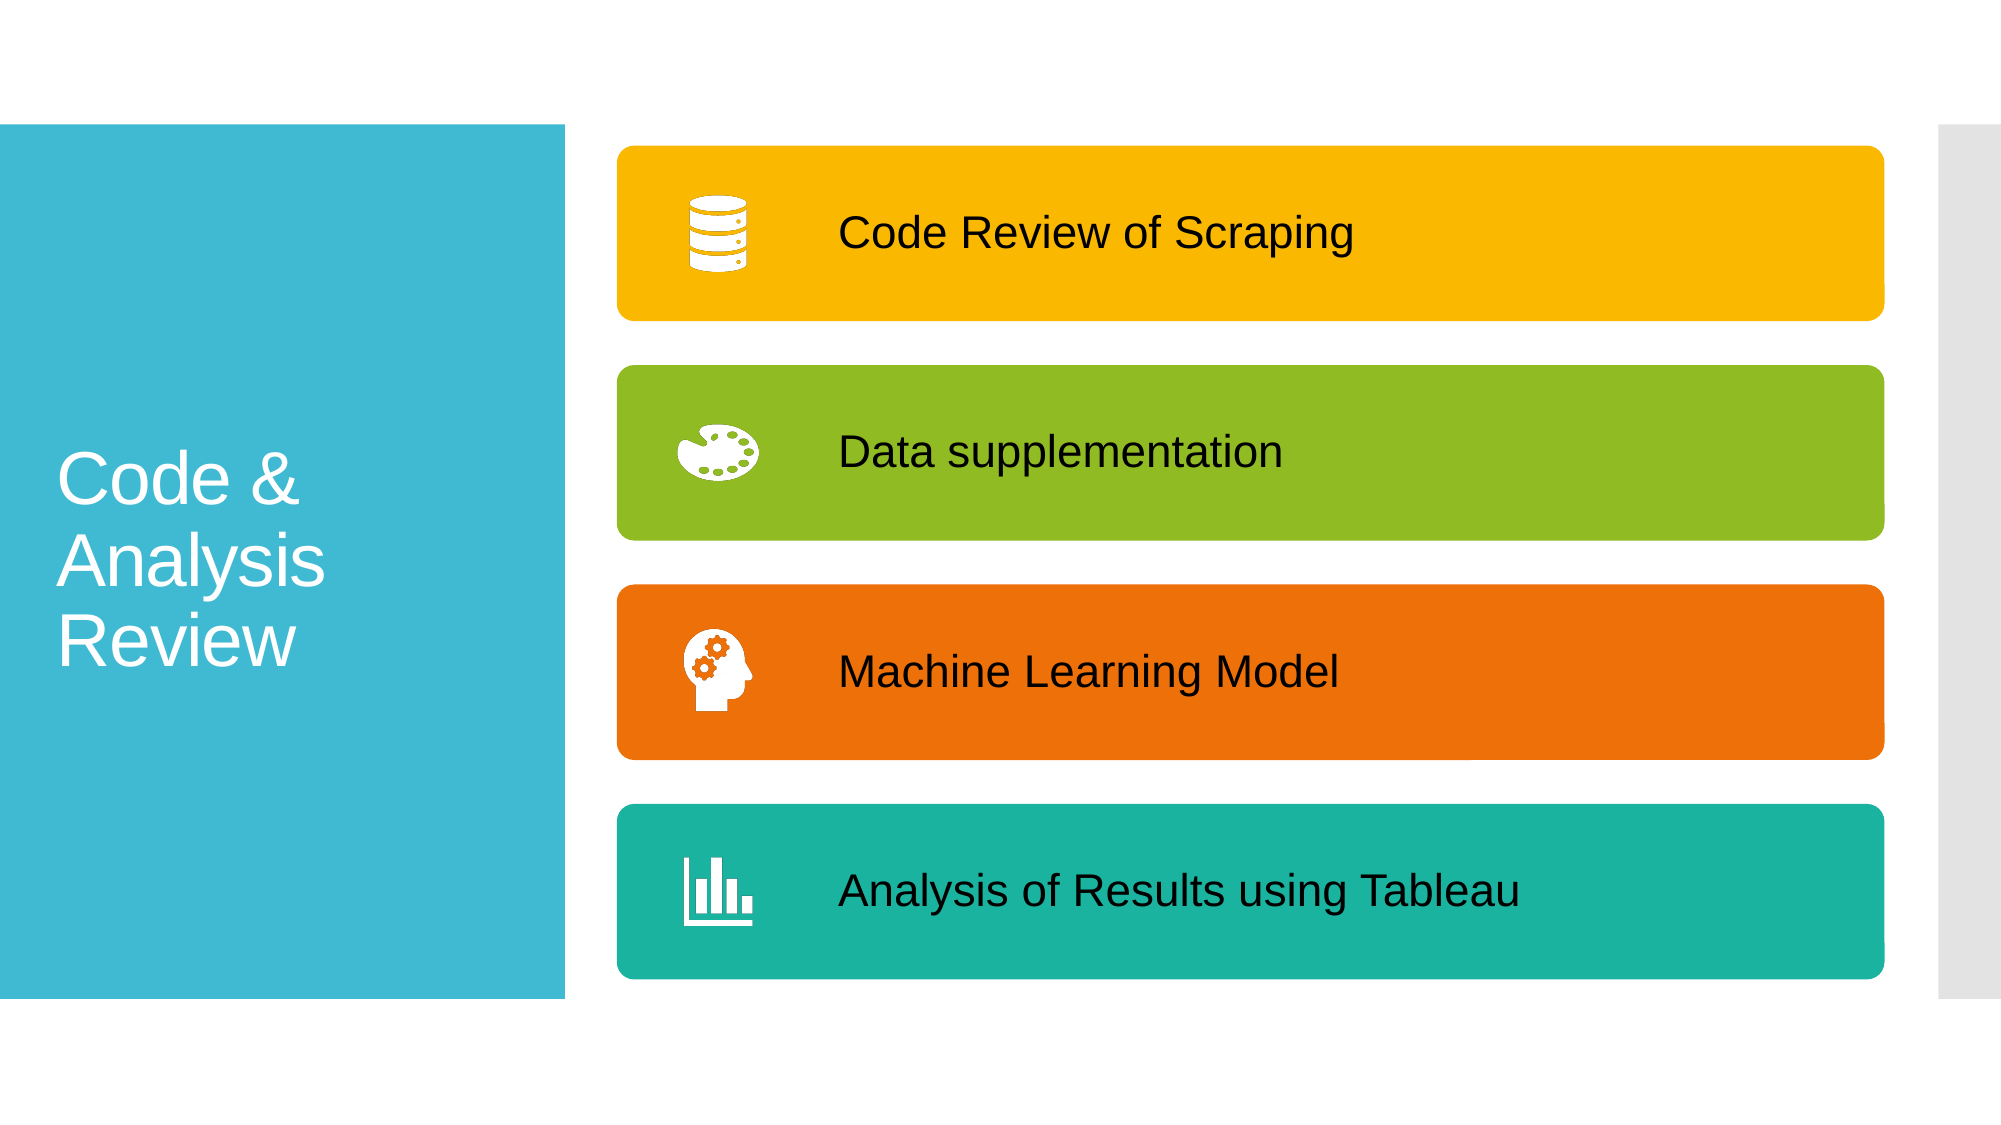

Code Review of Scraping
Data supplementation
Machine Learning Model
Analysis of Results using Tableau
# Code & Analysis Review